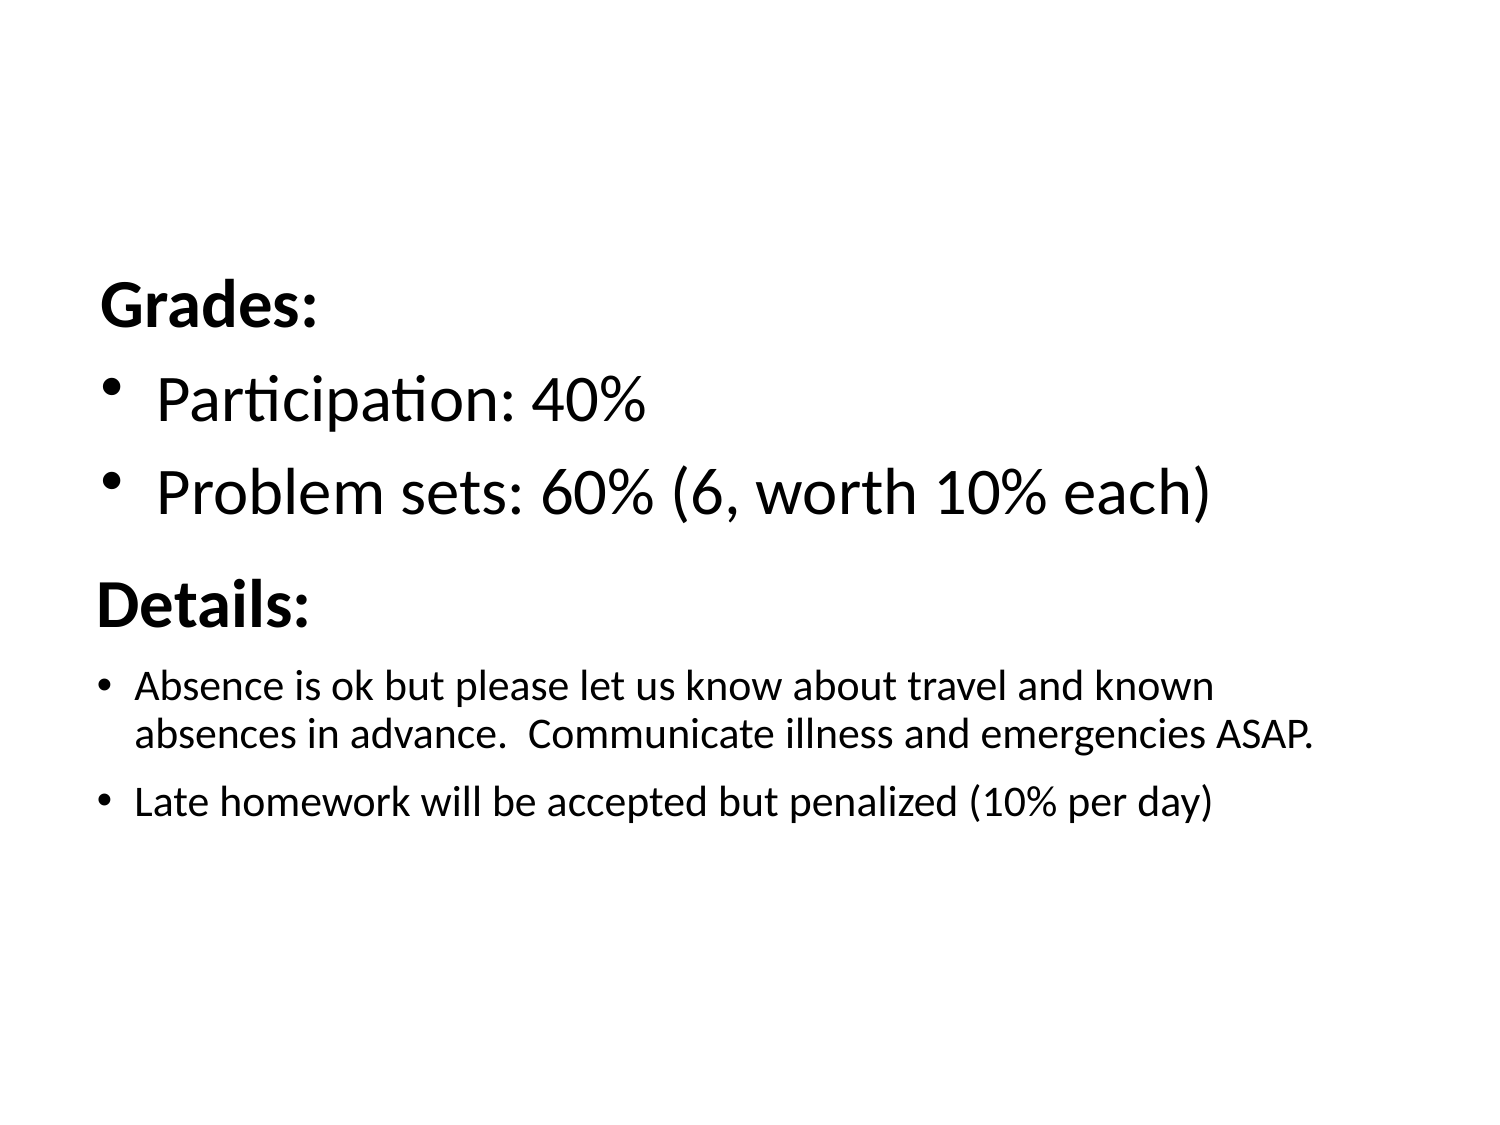

Grades:
Participation: 40%
Problem sets: 60% (6, worth 10% each)
Details:
Absence is ok but please let us know about travel and known absences in advance.  Communicate illness and emergencies ASAP.
Late homework will be accepted but penalized (10% per day)